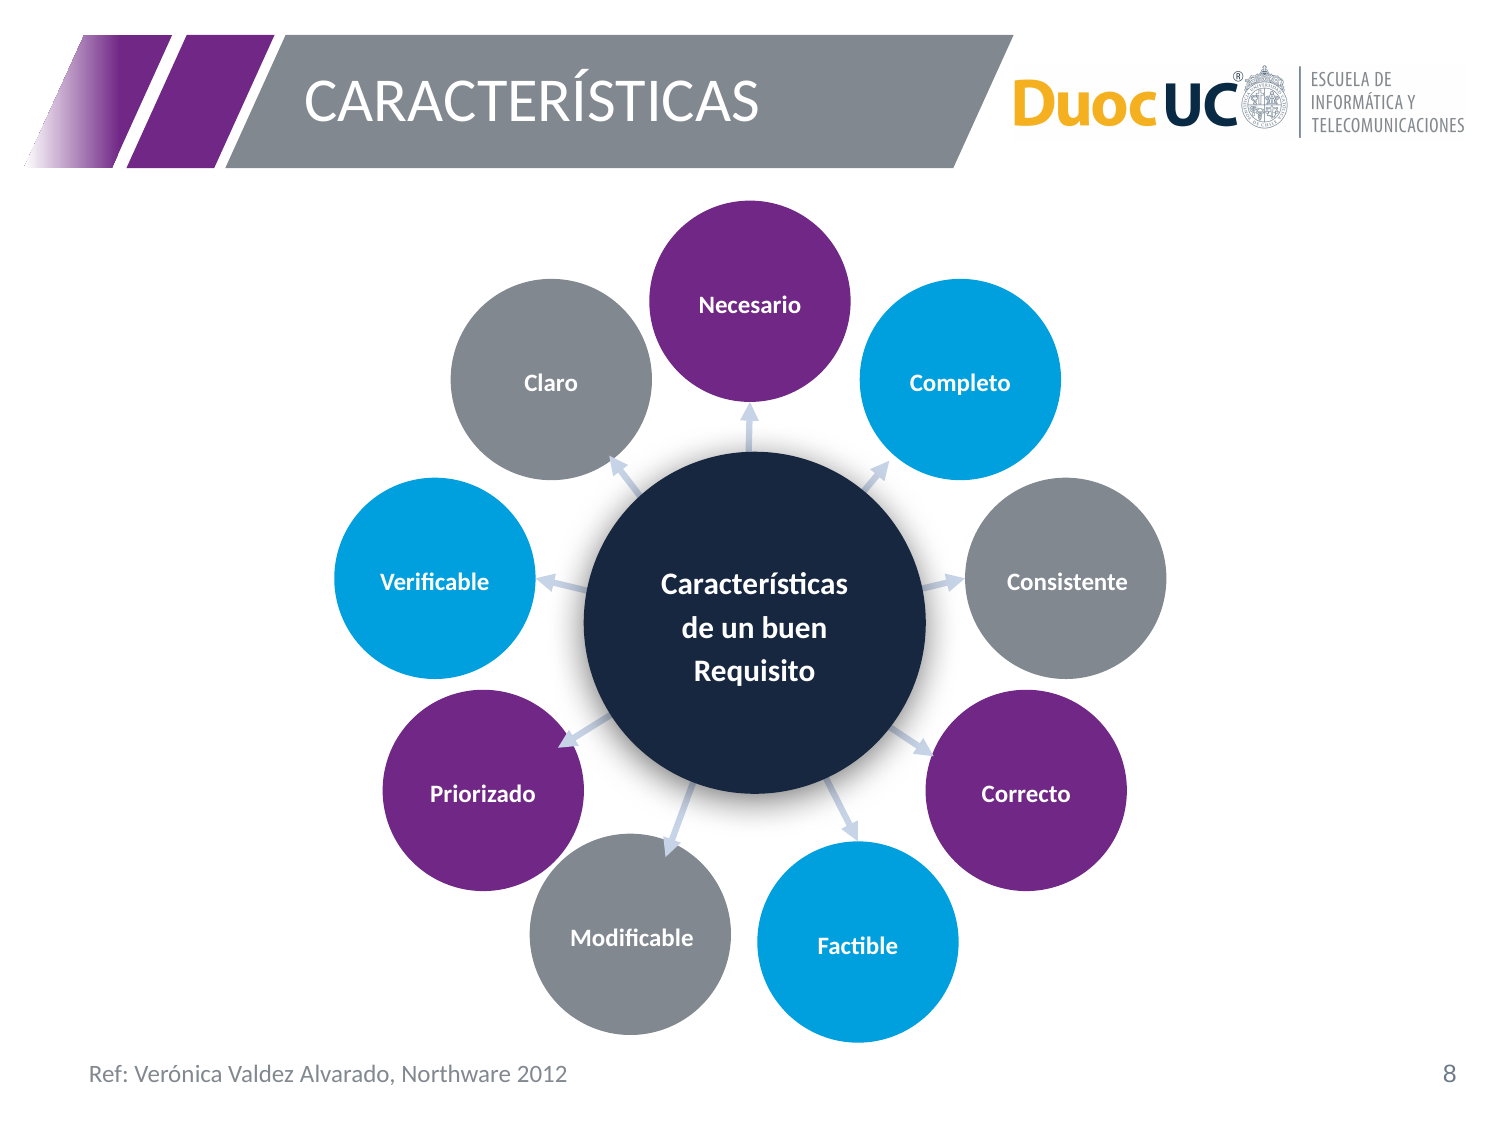

# CARACTERÍSTICAS

Necesario

Claro

Completo

Características de un buen Requisito

Verificable

Consistente

Priorizado

Correcto

Modificable

Factible
Ref: Verónica Valdez Alvarado, Northware 2012